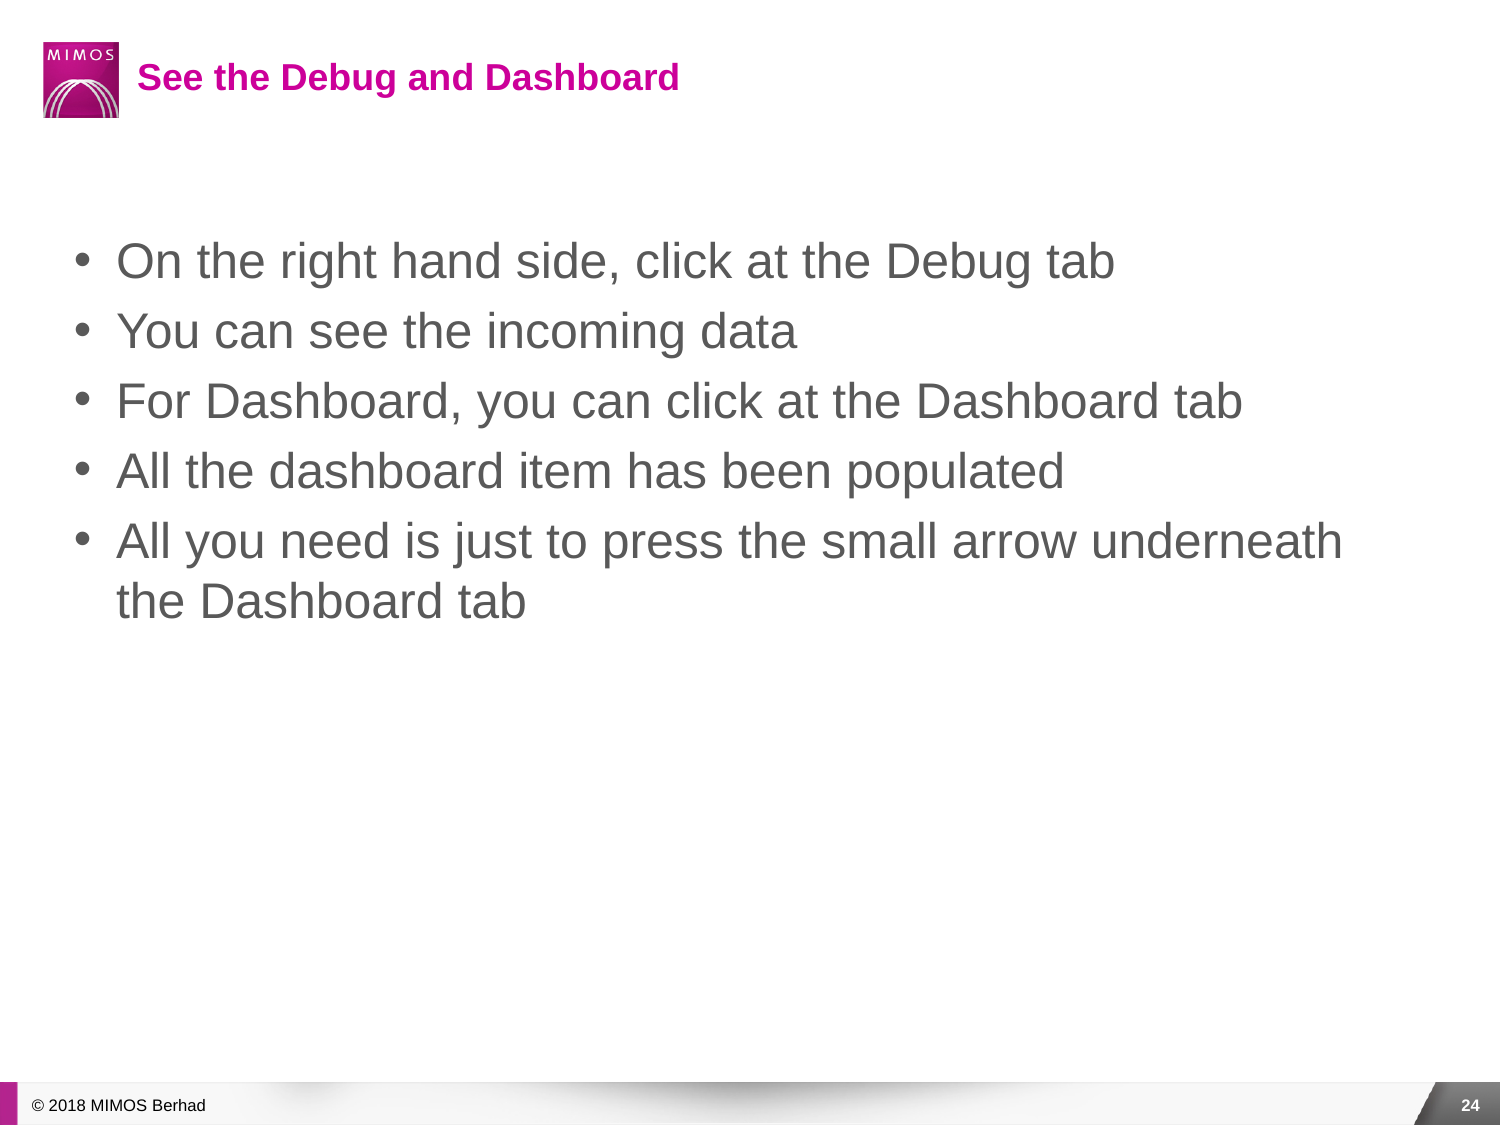

# See the Debug and Dashboard
On the right hand side, click at the Debug tab
You can see the incoming data
For Dashboard, you can click at the Dashboard tab
All the dashboard item has been populated
All you need is just to press the small arrow underneath the Dashboard tab

© 2018 MIMOS Berhad
24